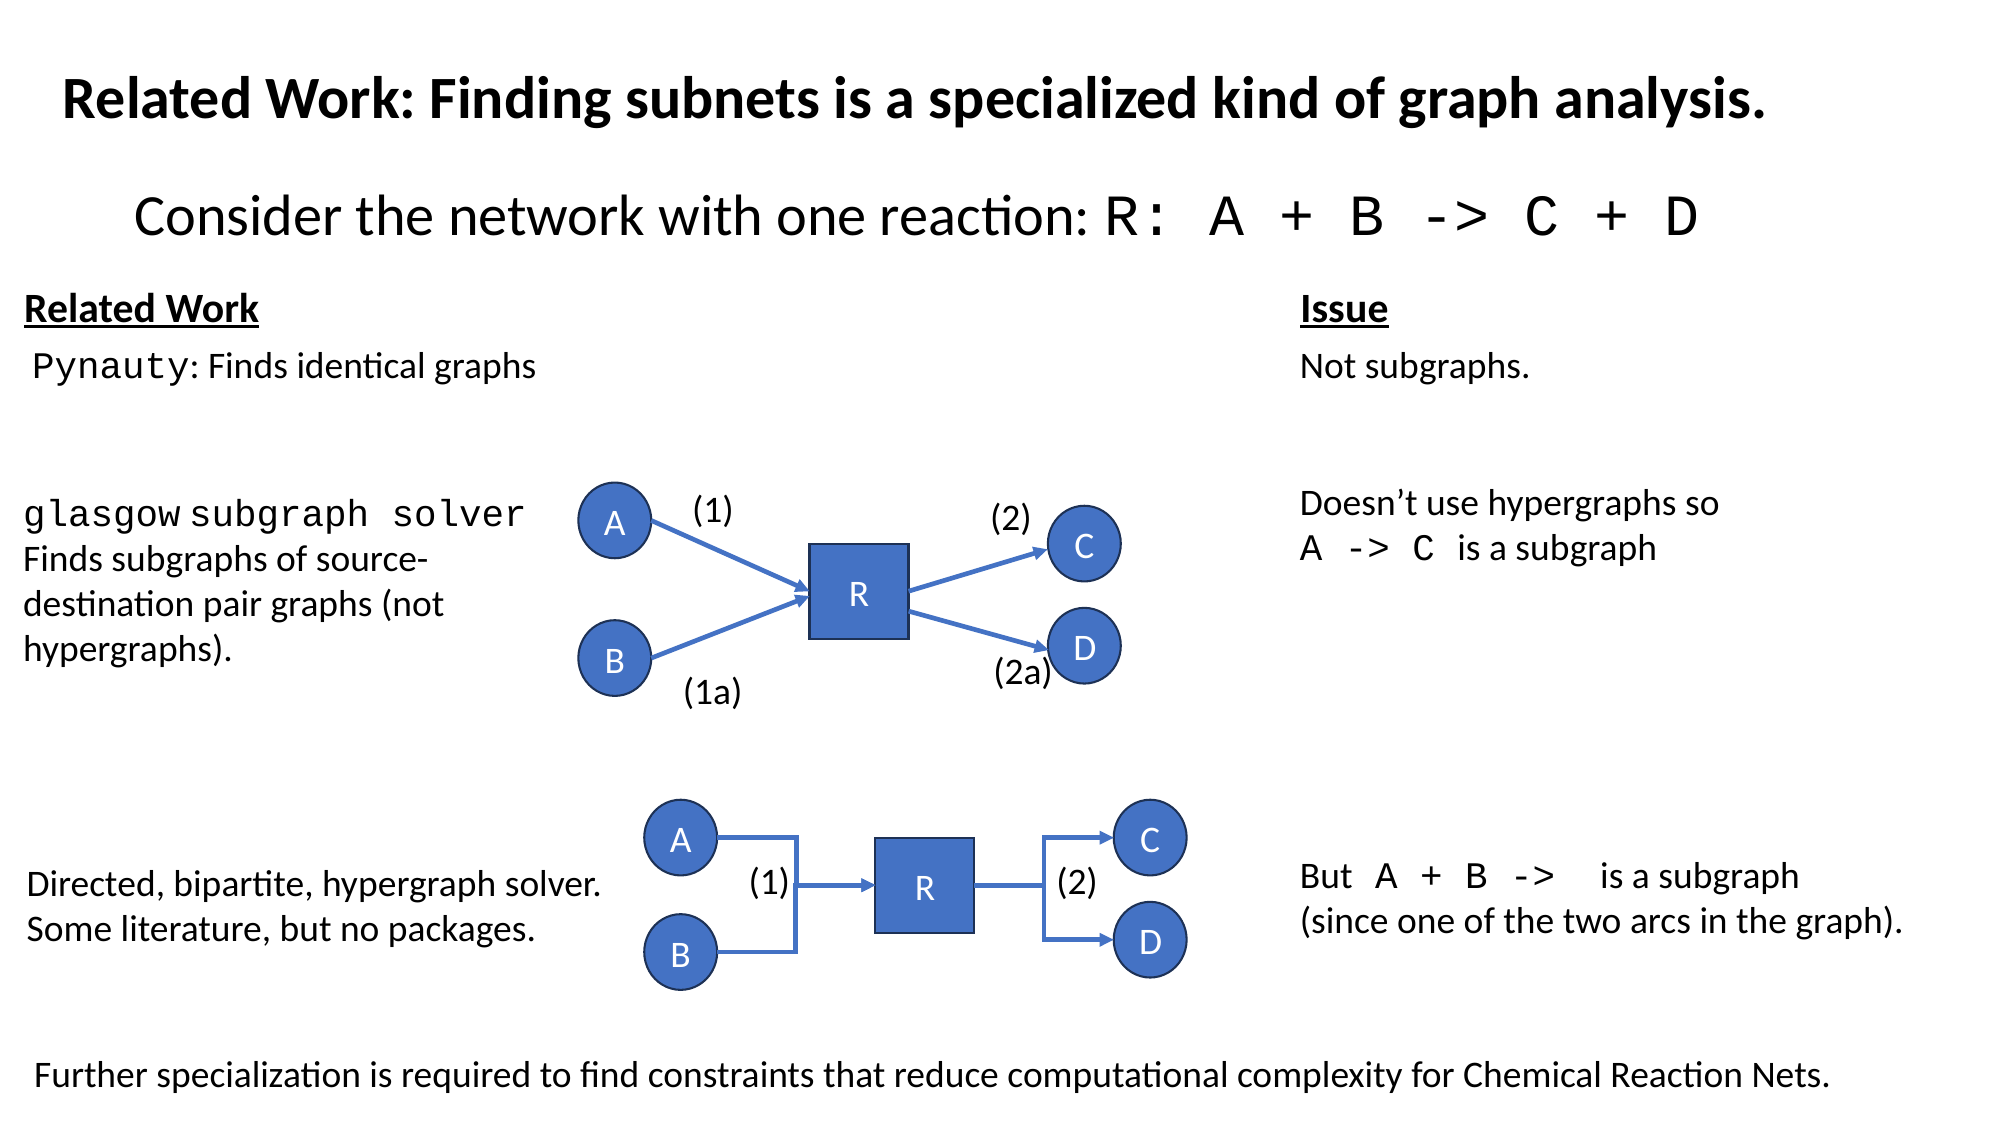

# Related Work: Finding subnets is a specialized kind of graph analysis.
Consider the network with one reaction: R: A + B -> C + D

Related Work
Issue
Pynauty: Finds identical graphs
Not subgraphs.
Doesn’t use hypergraphs so
A -> C is a subgraph
(1)
A
(2)
C
R
D
B
(2a)
(1a)
glasgow subgraph solver
Finds subgraphs of source-destination pair graphs (not hypergraphs).
A
C
R
(1)
(2)
D
B
But A + B ->  is a subgraph
(since one of the two arcs in the graph).
Directed, bipartite, hypergraph solver.
Some literature, but no packages.
Further specialization is required to find constraints that reduce computational complexity for Chemical Reaction Nets.